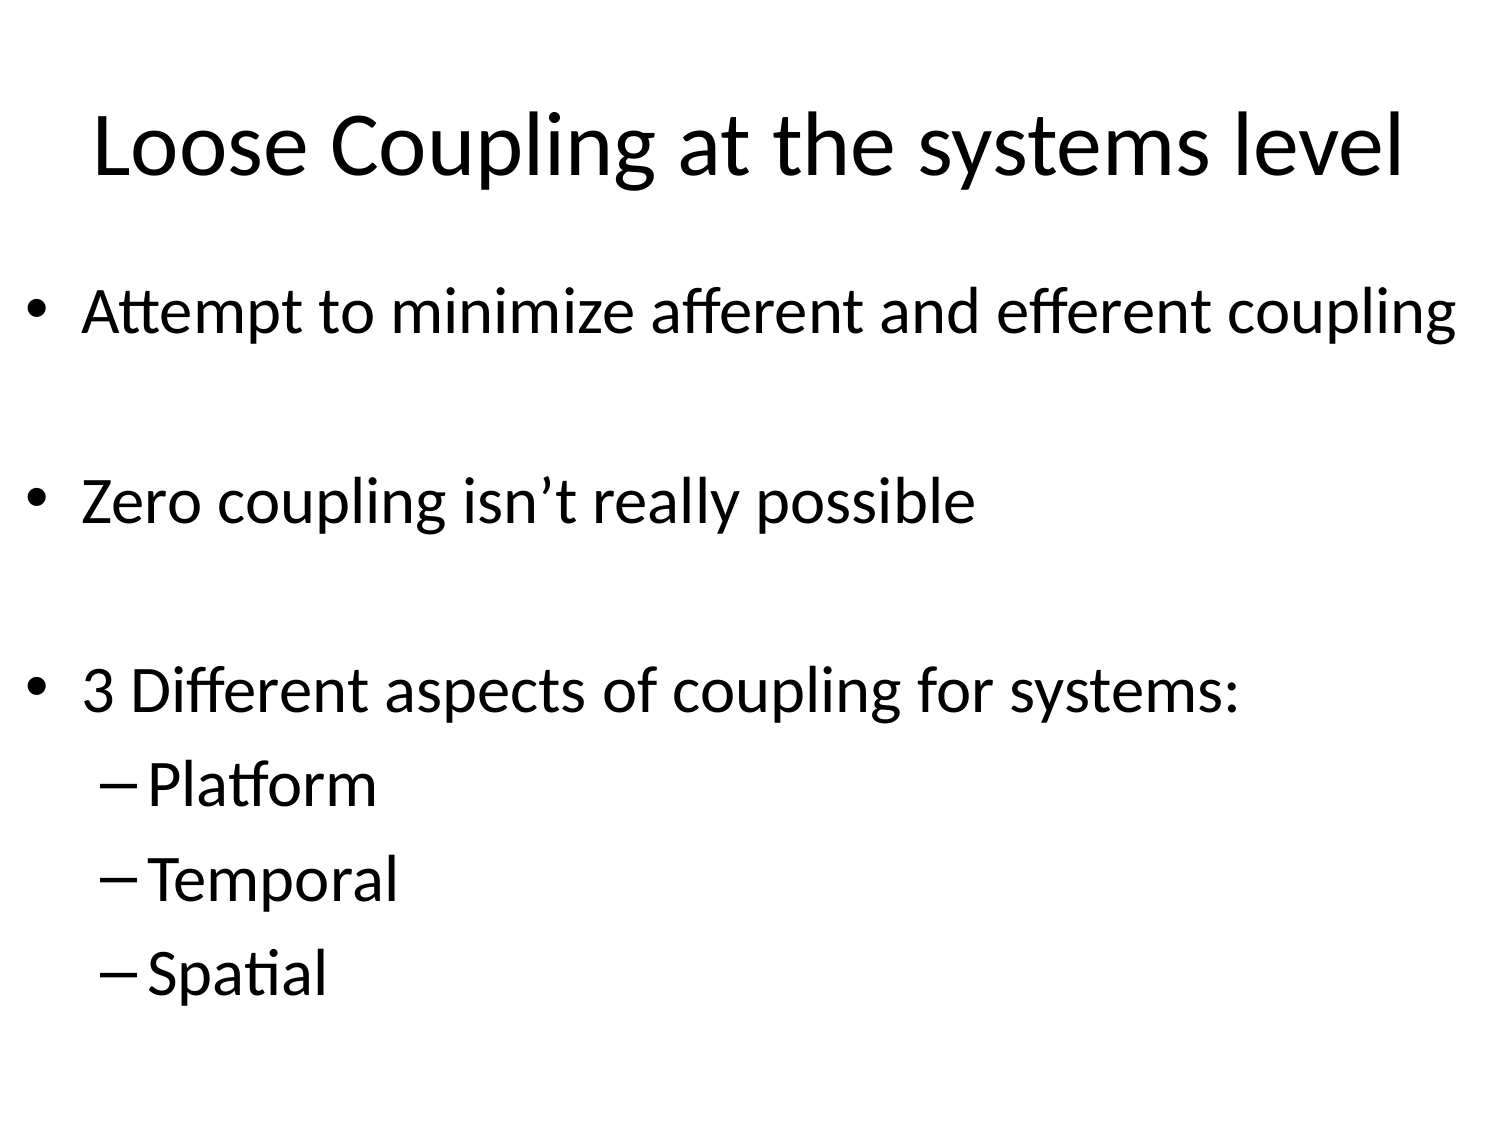

# Loose Coupling at the systems level
Attempt to minimize afferent and efferent coupling

Zero coupling isn’t really possible

3 Different aspects of coupling for systems:
Platform
Temporal
Spatial